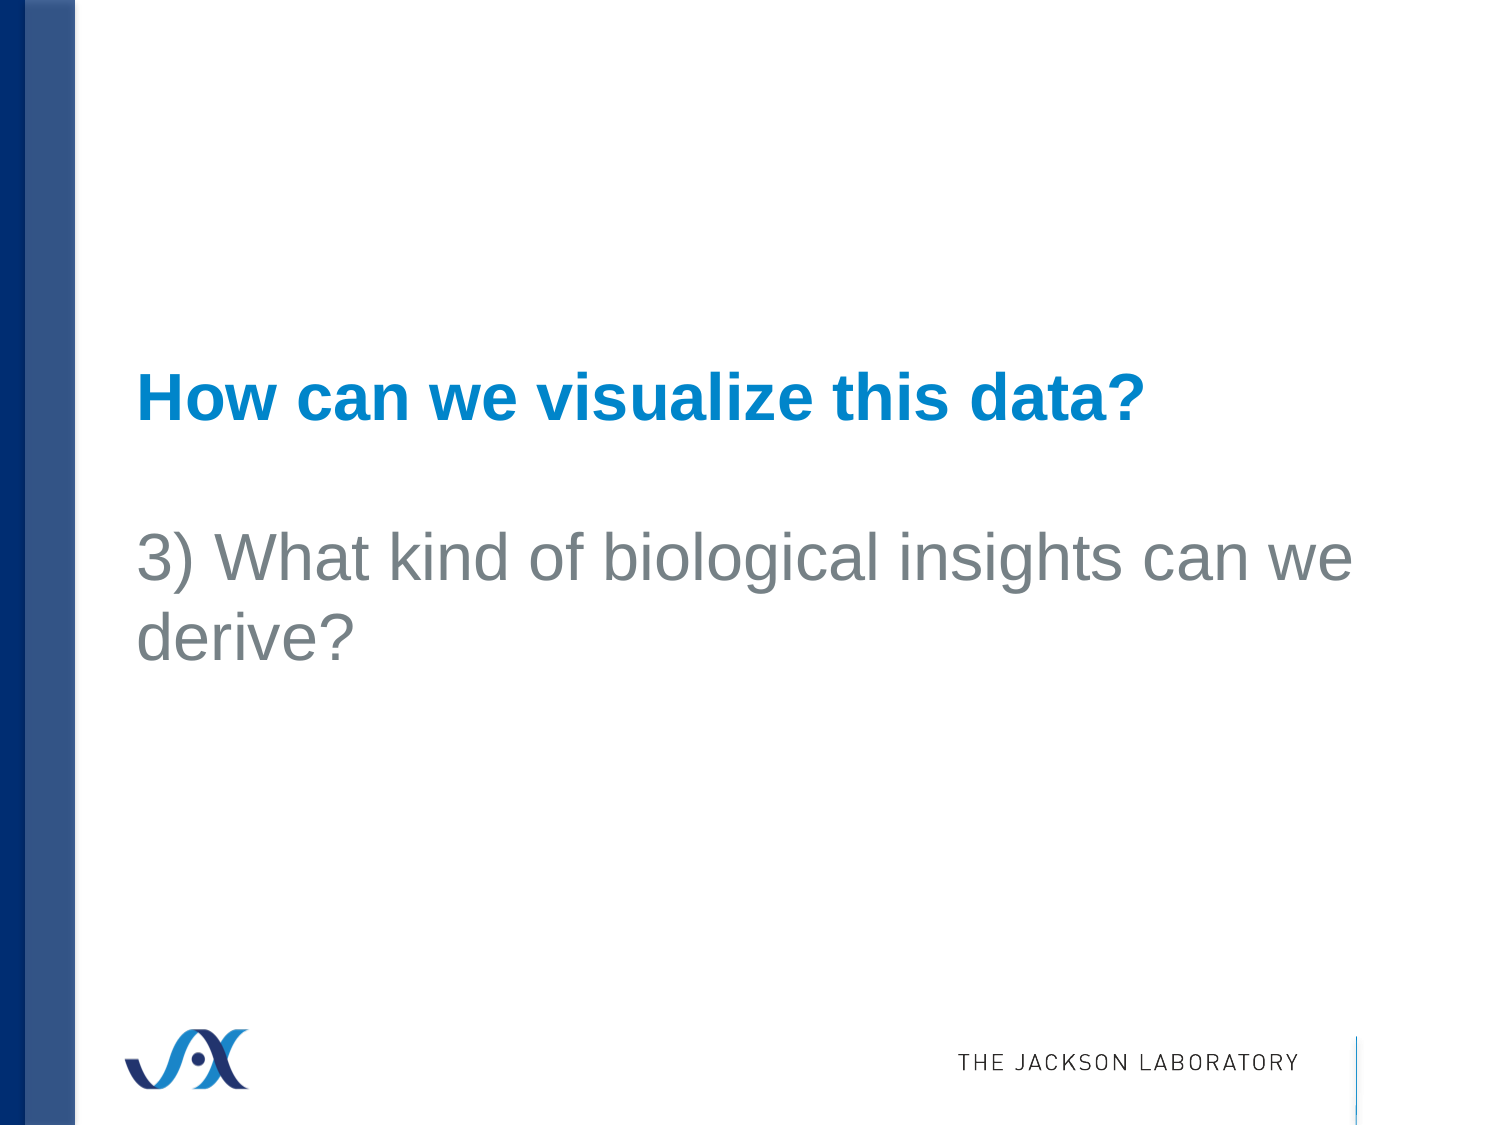

# How can we visualize this data? 3) What kind of biological insights can we derive?